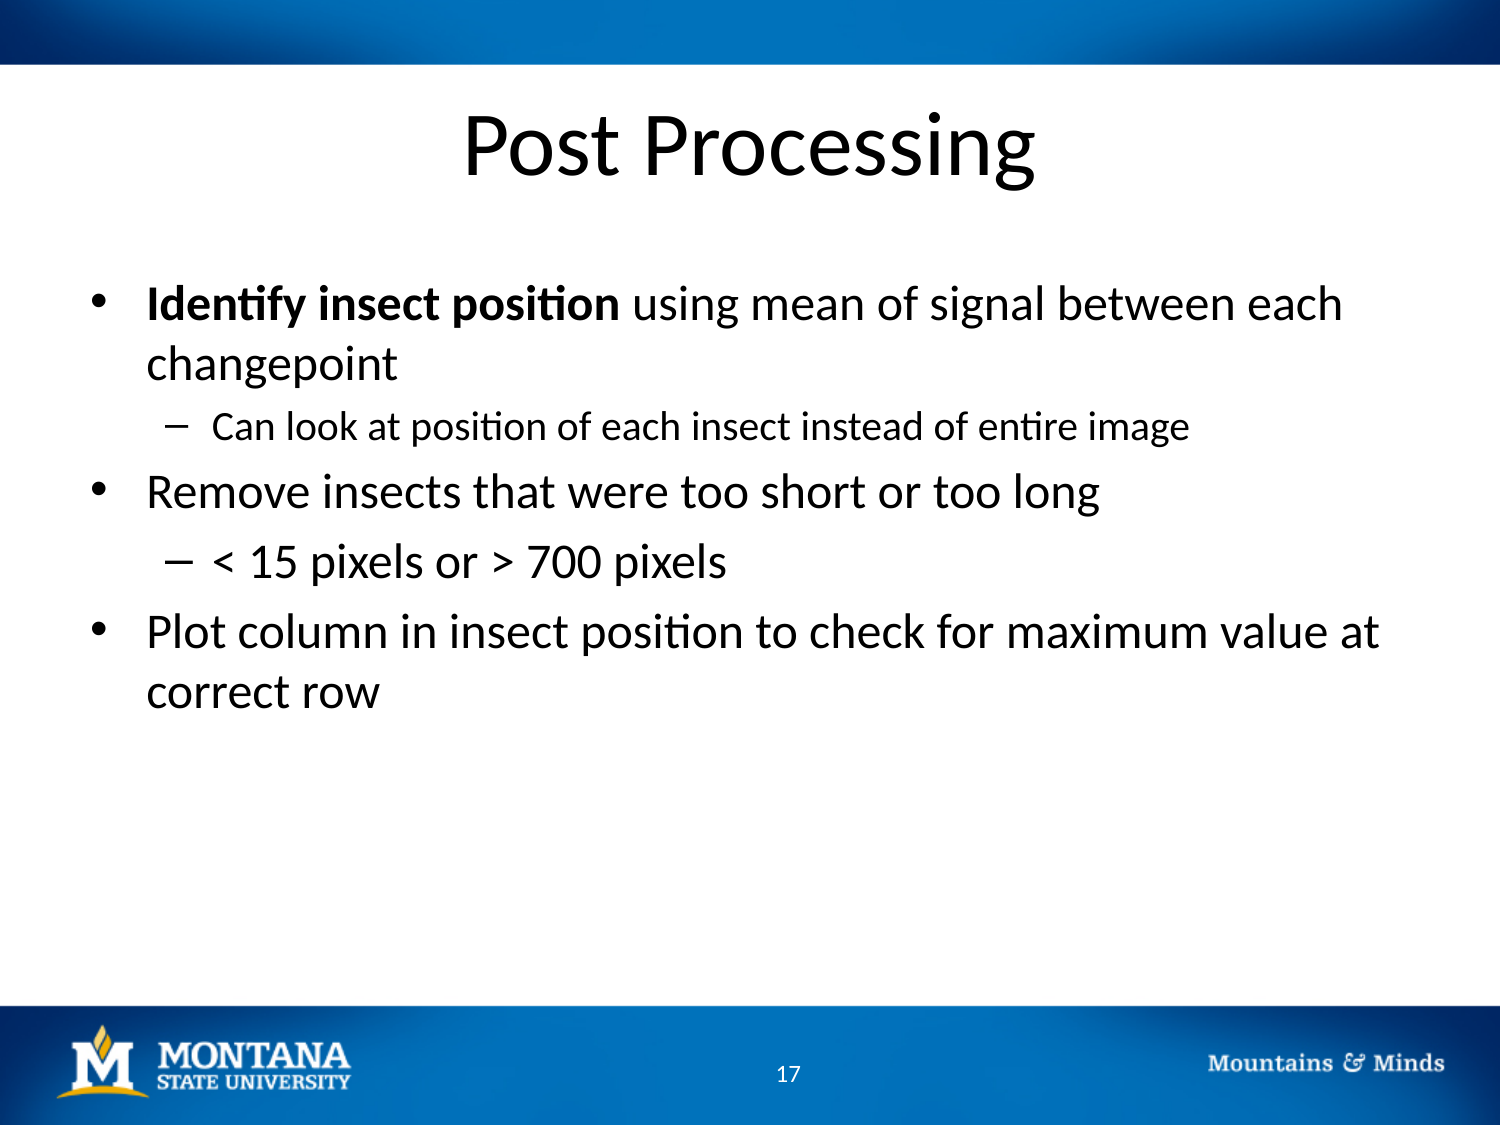

# Post Processing
Identify insect position using mean of signal between each changepoint
Can look at position of each insect instead of entire image
Remove insects that were too short or too long
< 15 pixels or > 700 pixels
Plot column in insect position to check for maximum value at correct row
17